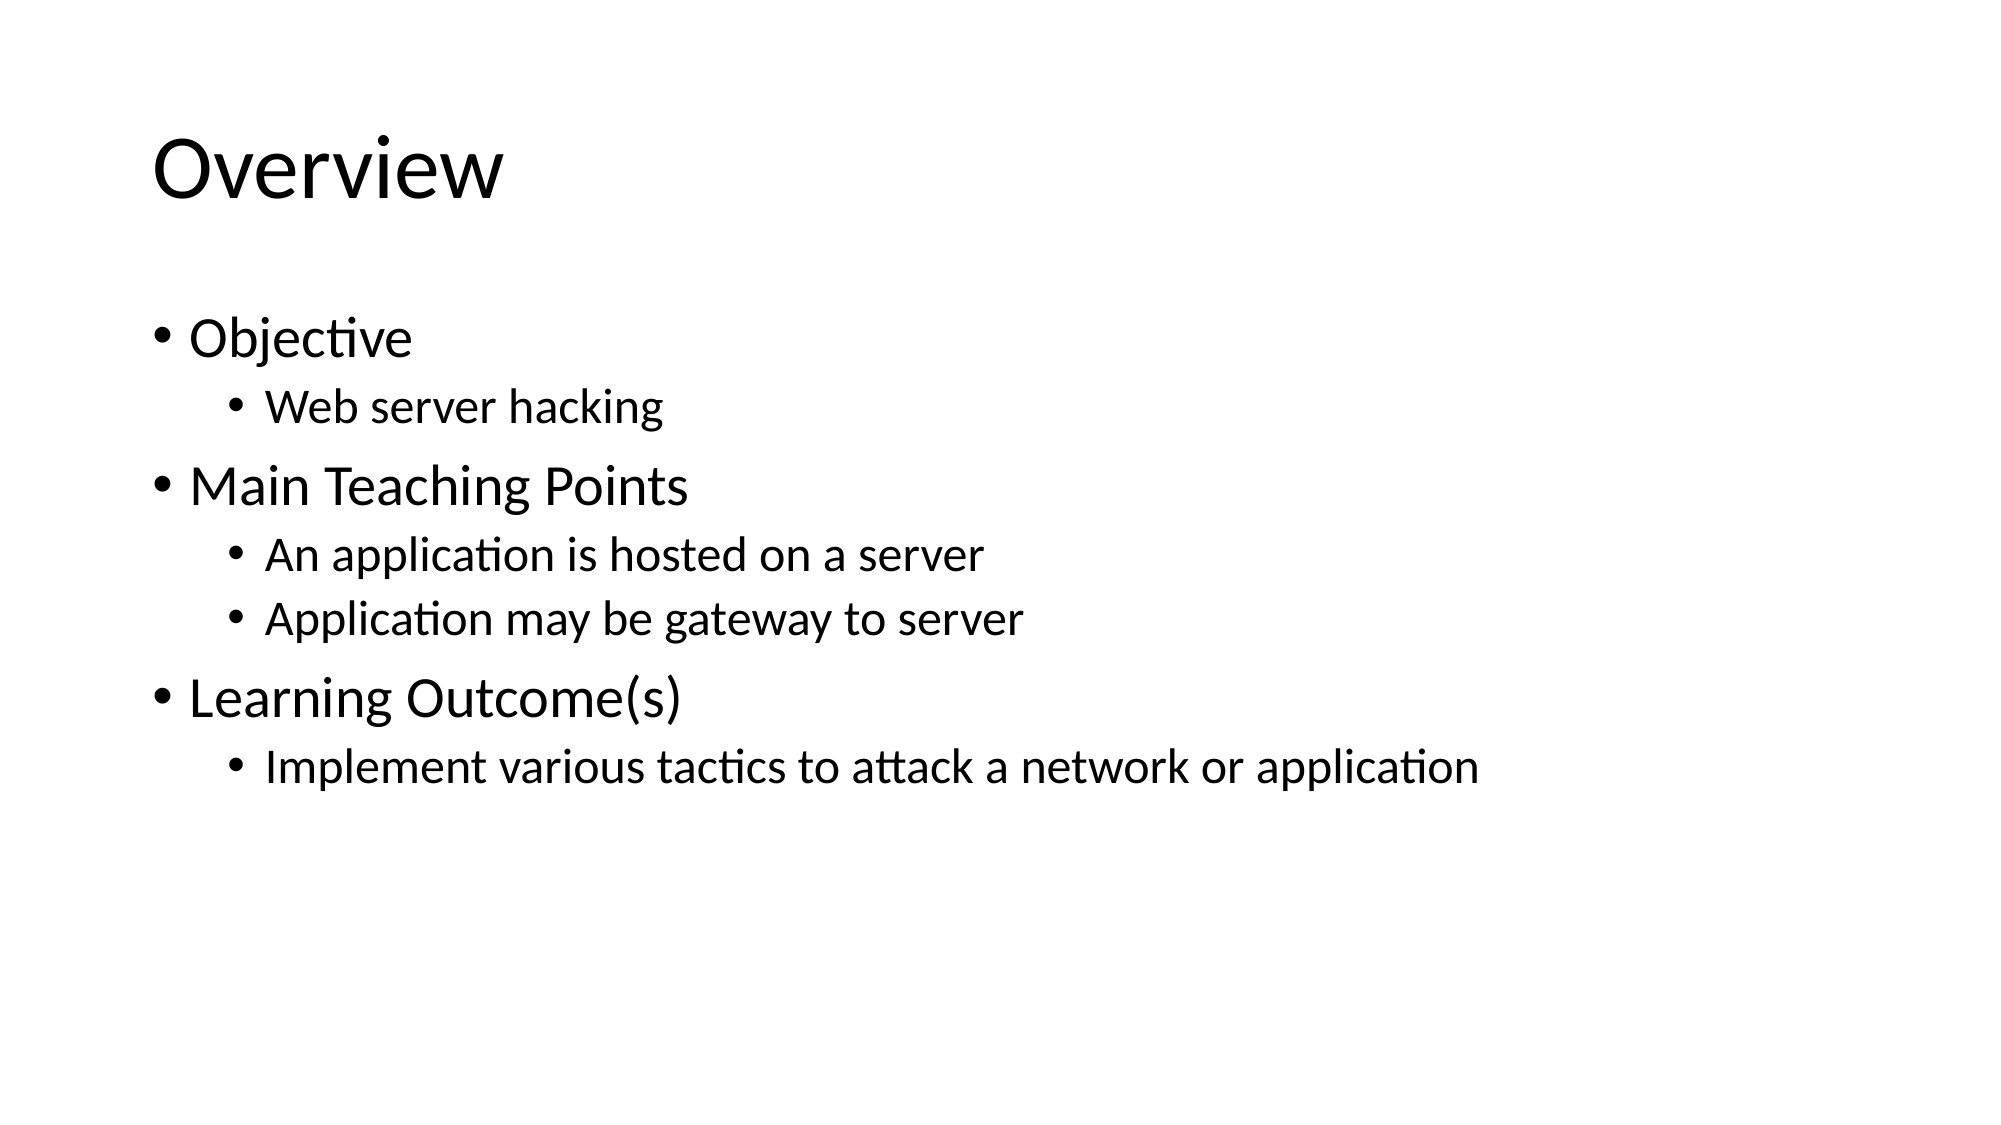

# Overview
Objective
Web server hacking
Main Teaching Points
An application is hosted on a server
Application may be gateway to server
Learning Outcome(s)
Implement various tactics to attack a network or application